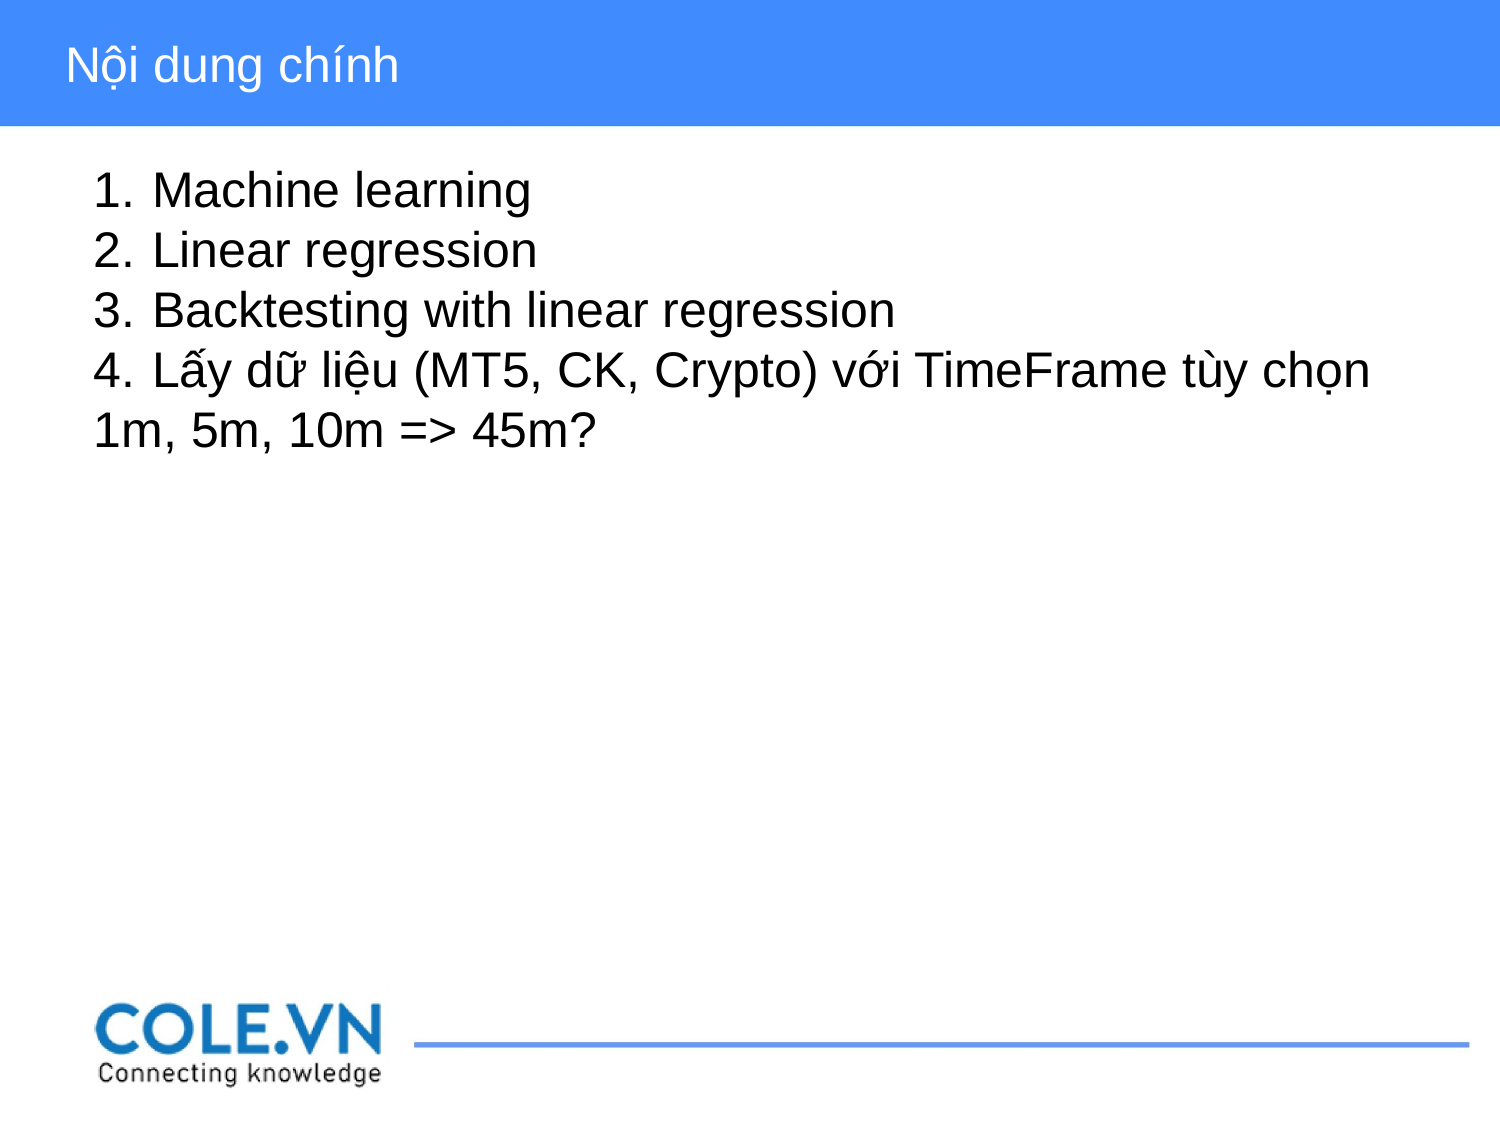

Nội dung chính

Machine learning
Linear regression
Backtesting with linear regression
Lấy dữ liệu (MT5, CK, Crypto) với TimeFrame tùy chọn
1m, 5m, 10m => 45m?